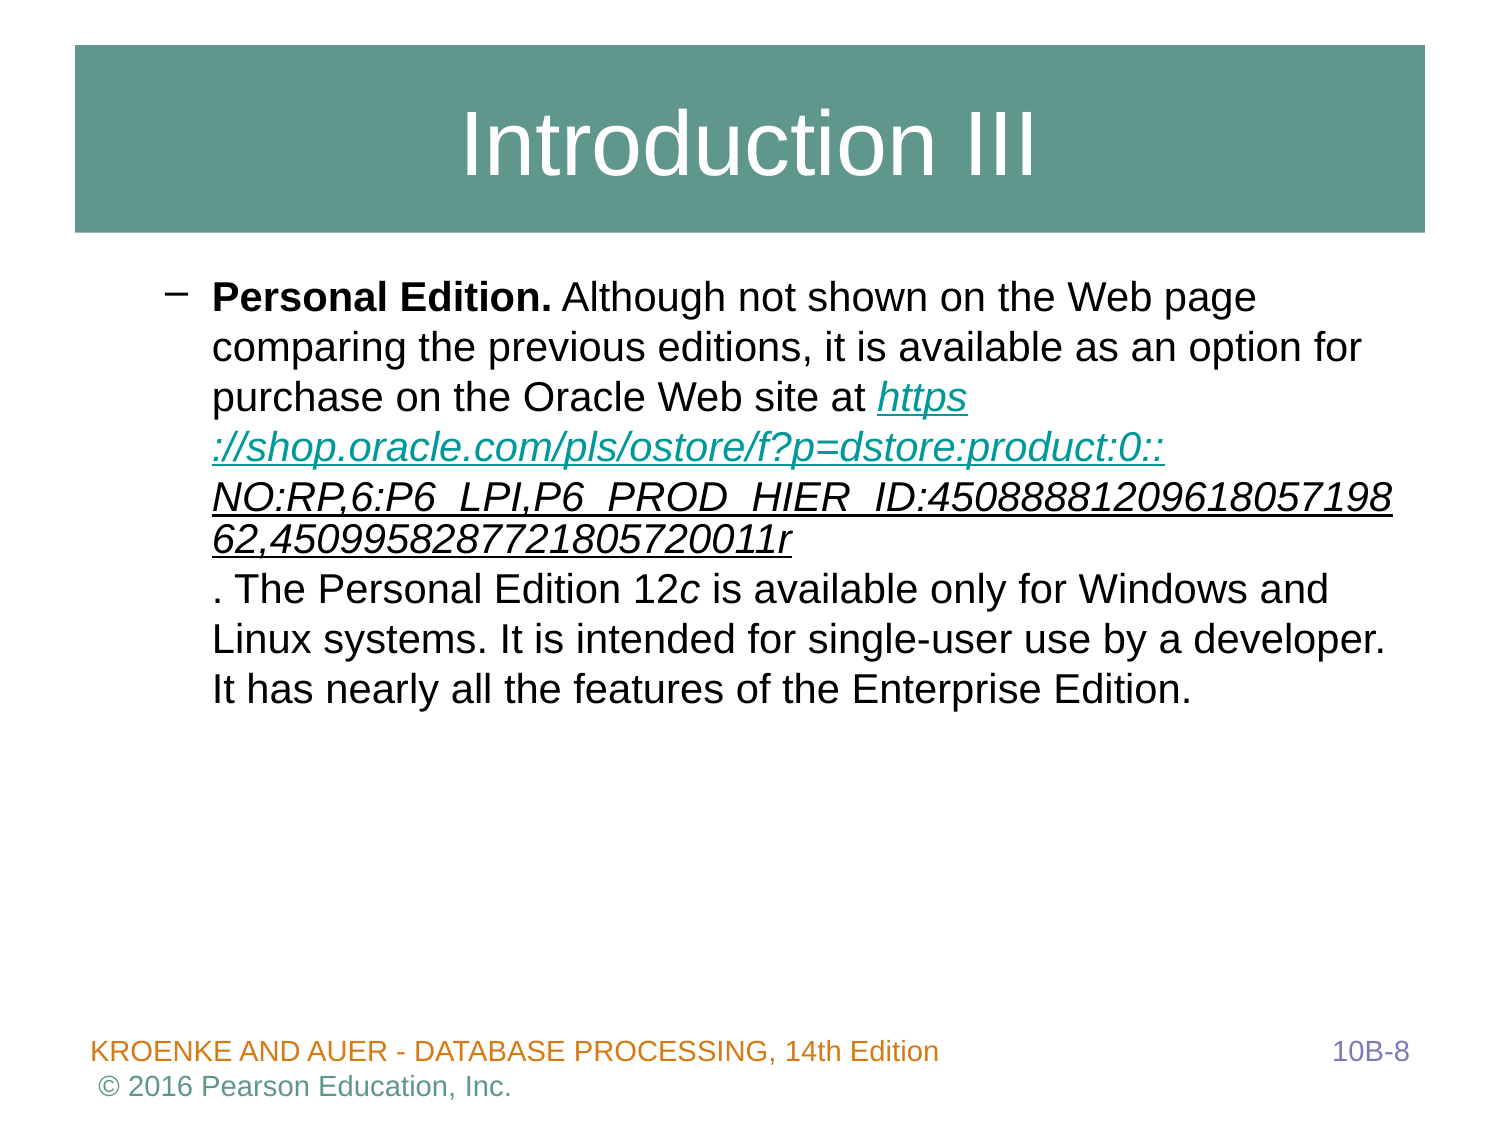

# Introduction III
Personal Edition. Although not shown on the Web page comparing the previous editions, it is available as an option for purchase on the Oracle Web site at https://shop.oracle.com/pls/ostore/f?p=dstore:product:0::NO:RP,6:P6_LPI,P6_PROD_HIER_ID:4508888120961805719862,4509958287721805720011r. The Personal Edition 12c is available only for Windows and Linux systems. It is intended for single-user use by a developer. It has nearly all the features of the Enterprise Edition.
10B-8

KROENKE AND AUER - DATABASE PROCESSING, 14th Edition  © 2016 Pearson Education, Inc.